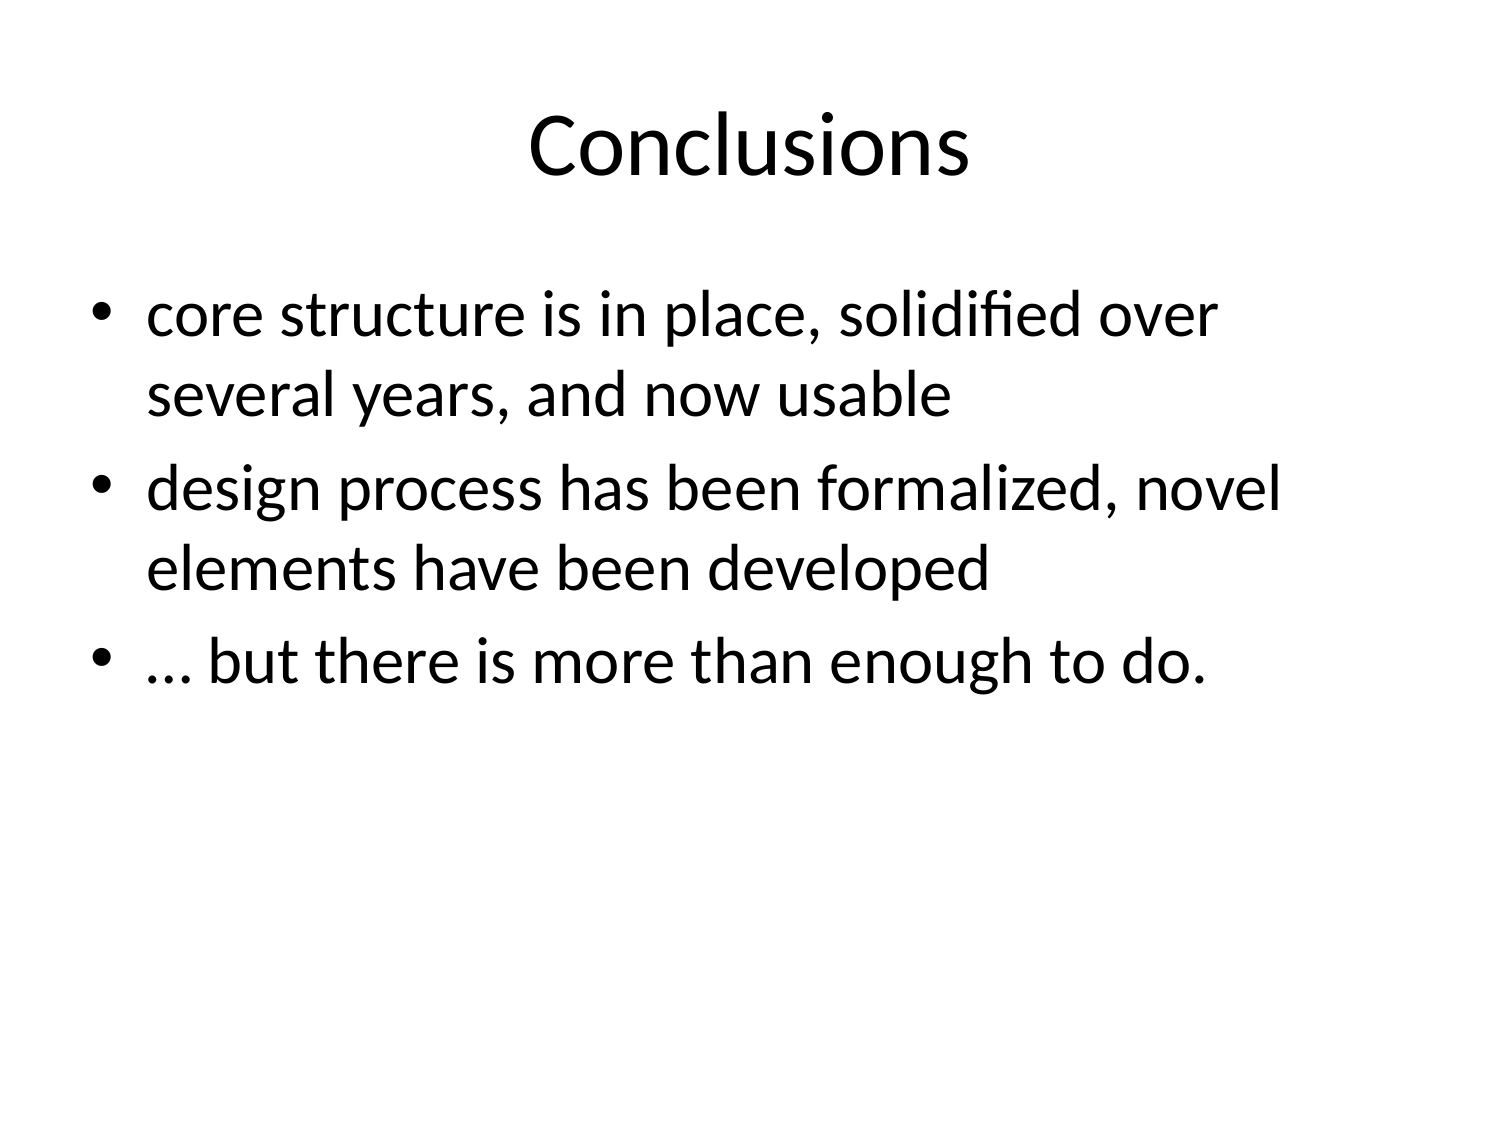

# Conclusions
core structure is in place, solidified over several years, and now usable
design process has been formalized, novel elements have been developed
… but there is more than enough to do.